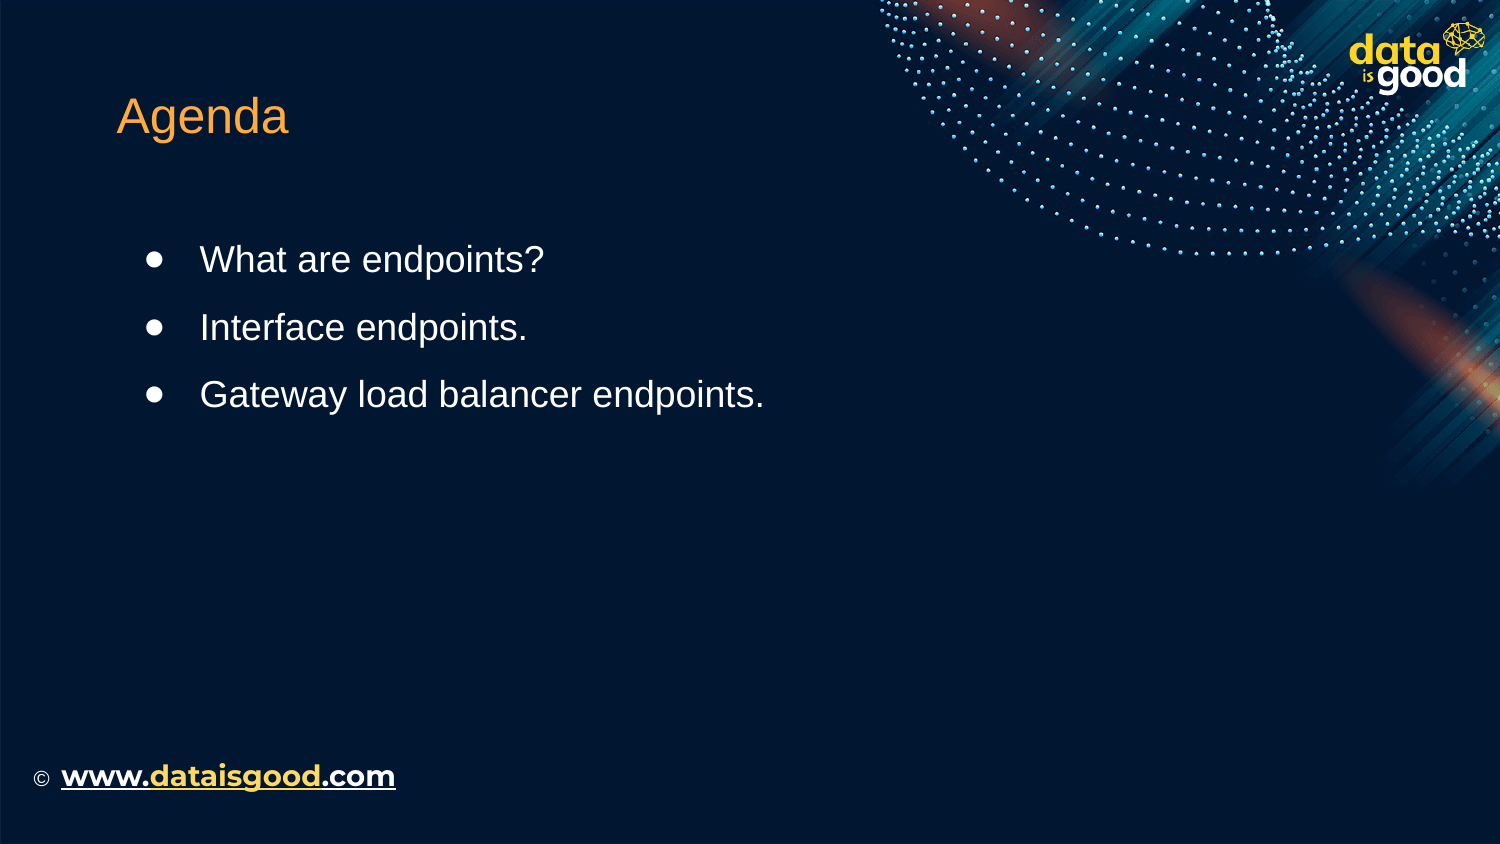

# Agenda
What are endpoints?
Interface endpoints.
Gateway load balancer endpoints.